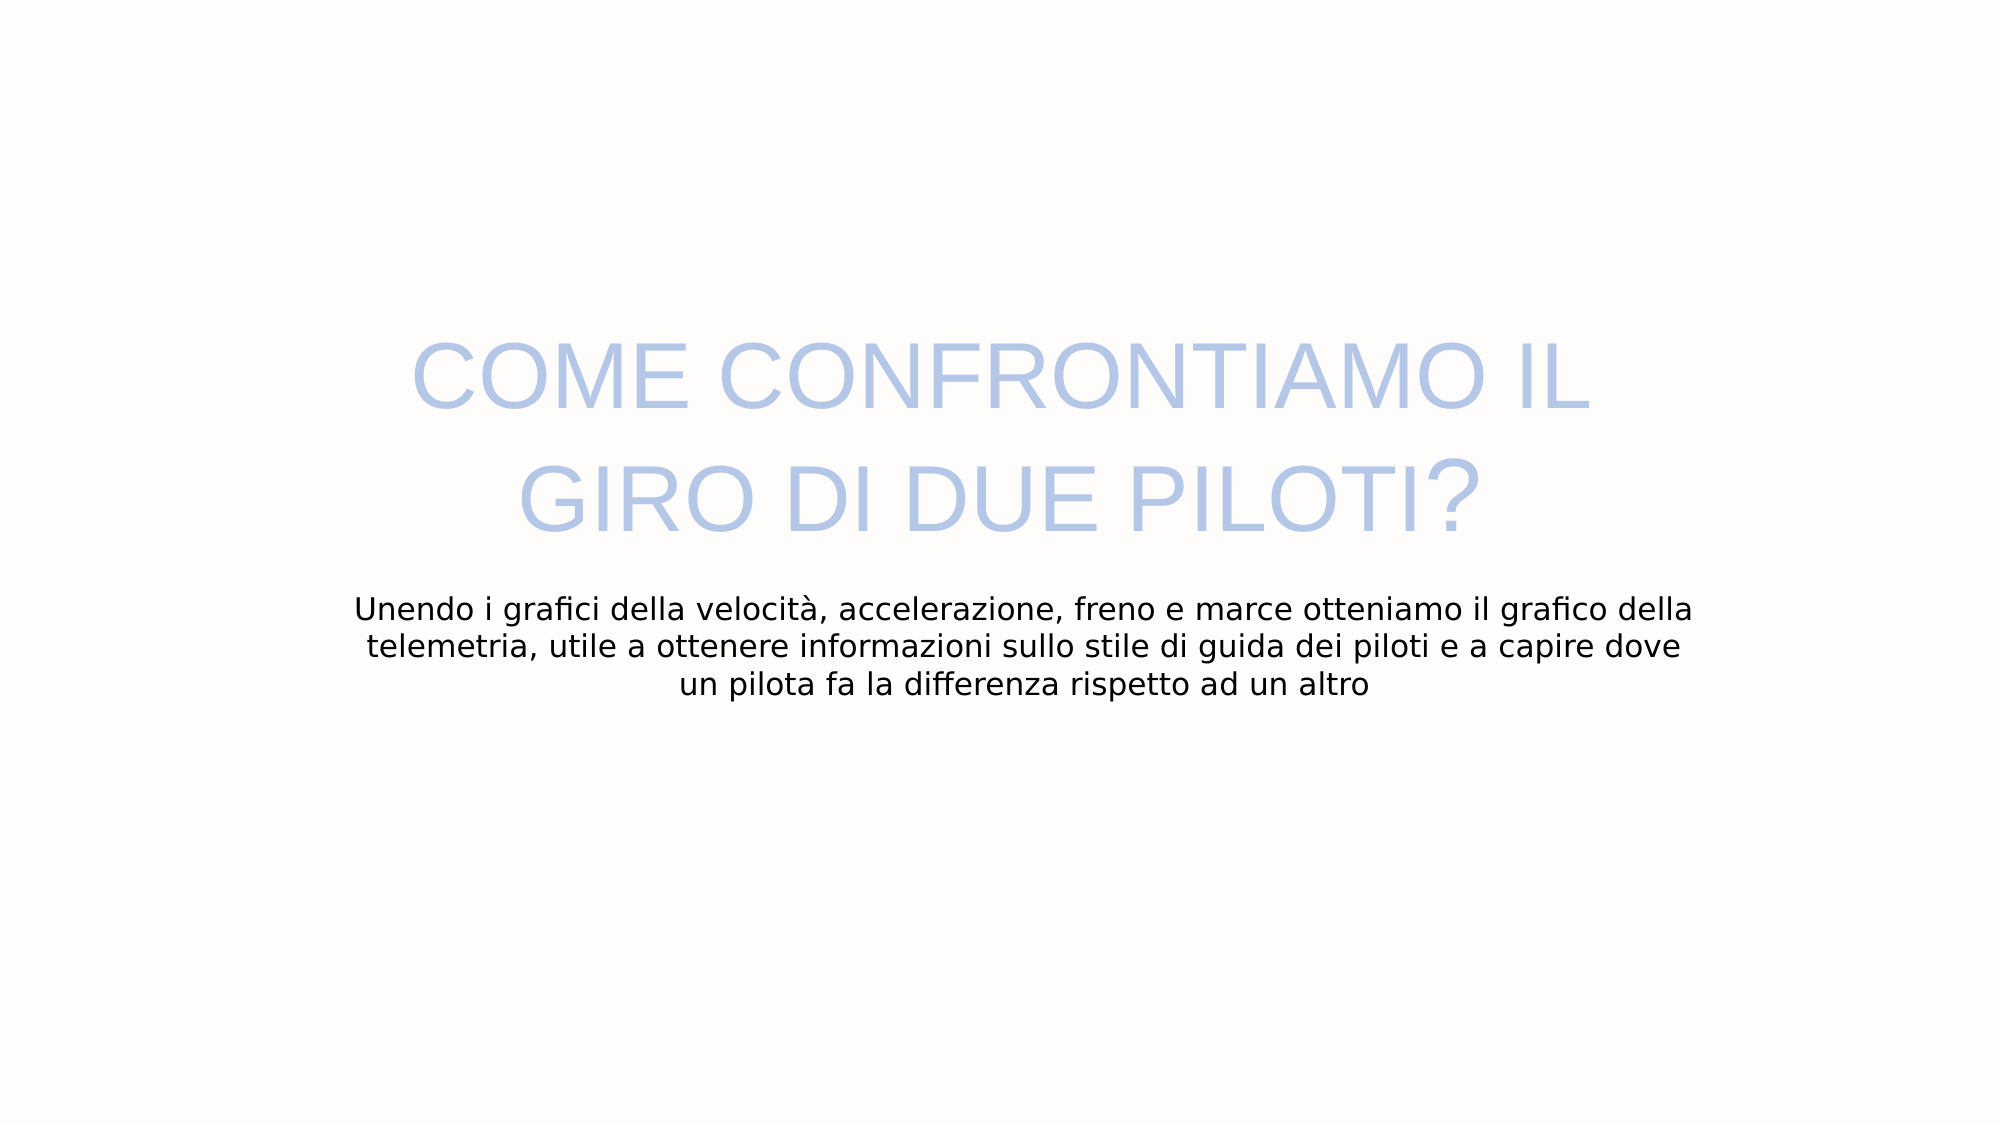

COME CONFRONTIAMO IL GIRO DI DUE PILOTI?
Unendo i grafici della velocità, accelerazione, freno e marce otteniamo il grafico della telemetria, utile a ottenere informazioni sullo stile di guida dei piloti e a capire dove un pilota fa la differenza rispetto ad un altro